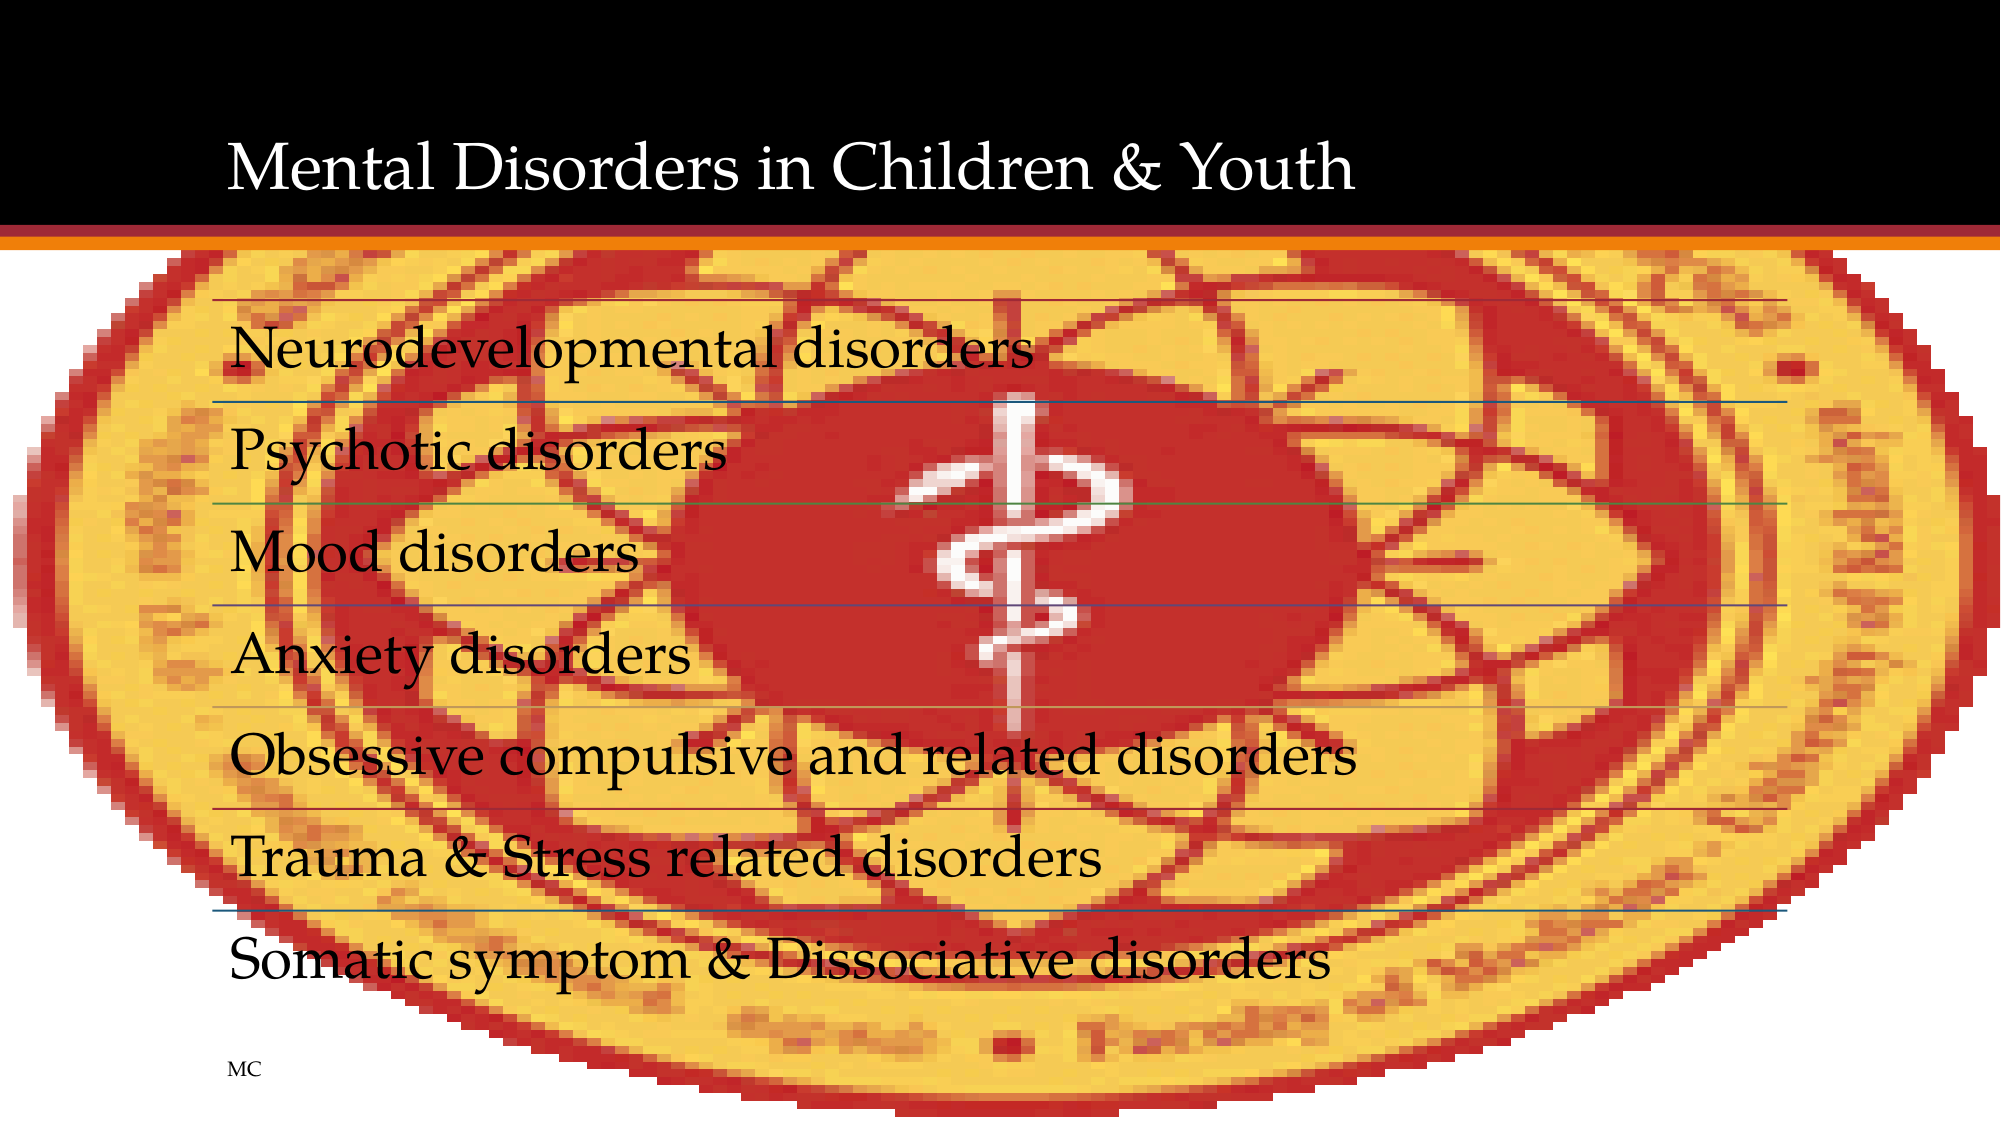

# Mental Disorders in Children & Youth
Neurodevelopmental disorders
Psychotic disorders
Mood disorders
Anxiety disorders
Obsessive compulsive and related disorders
Trauma & Stress related disorders
Somatic symptom & Dissociative disorders
MC